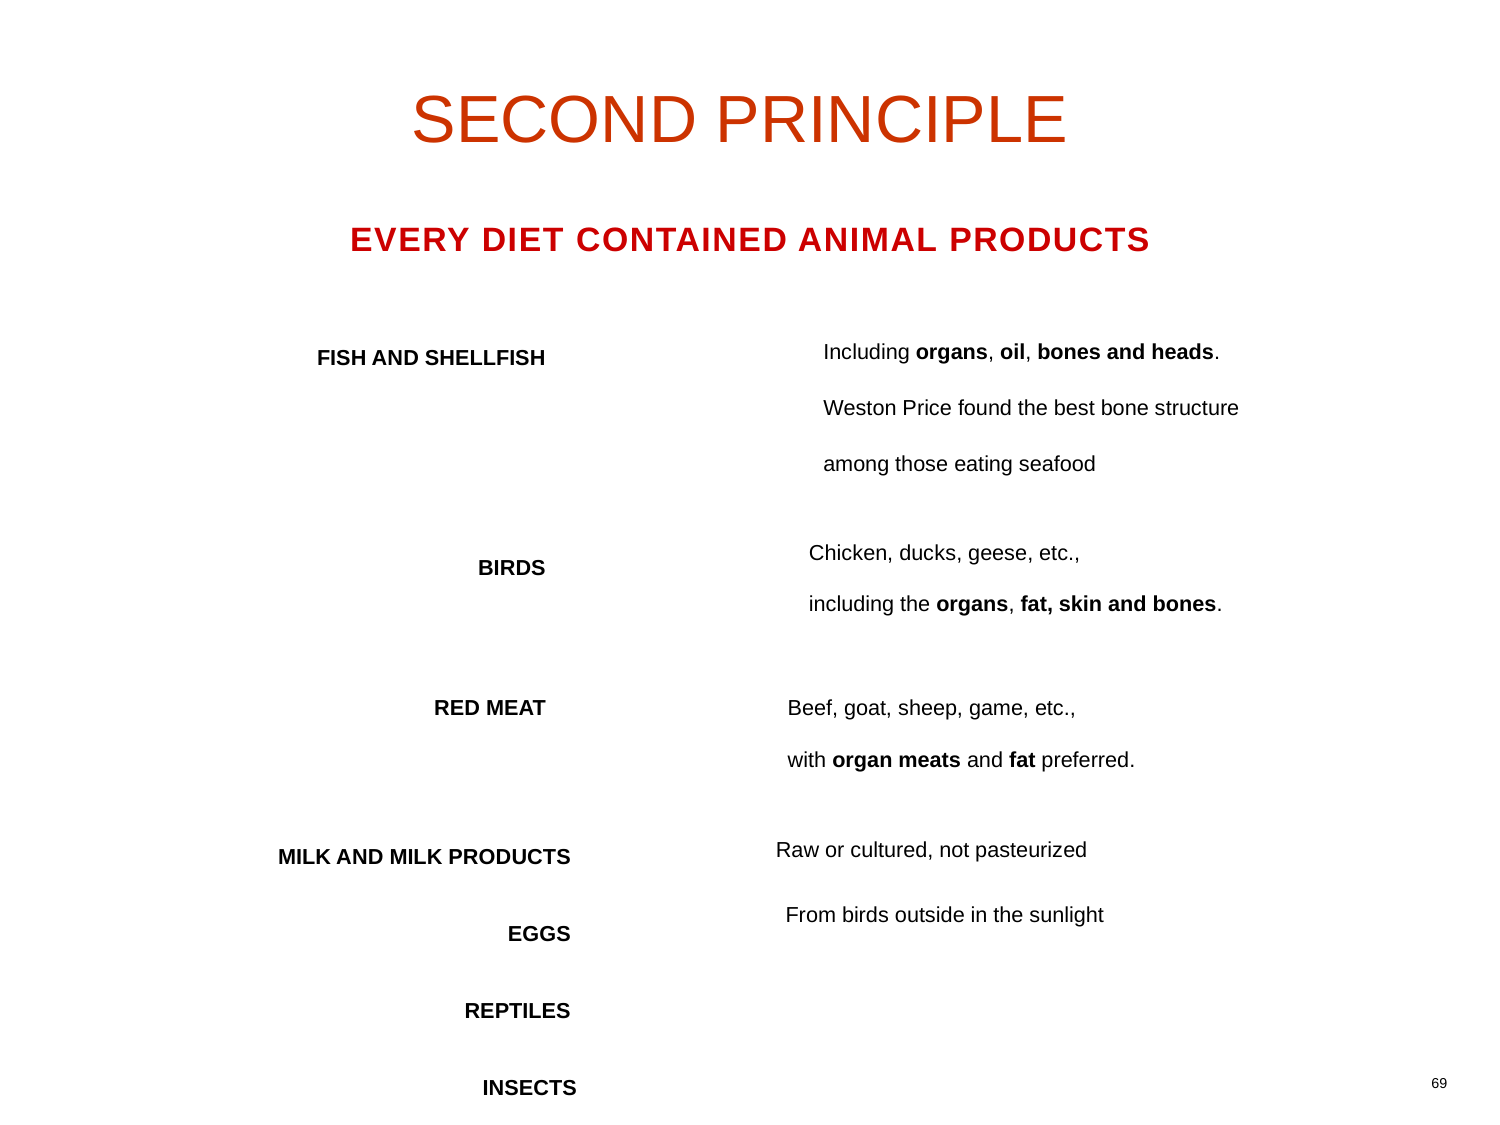

SECOND PRINCIPLE
EVERY DIET CONTAINED ANIMAL PRODUCTS
Including organs, oil, bones and heads.
Weston Price found the best bone structure
among those eating seafood
FISH AND SHELLFISH
Chicken, ducks, geese, etc.,
including the organs, fat, skin and bones.
BIRDS

RED MEAT
Beef, goat, sheep, game, etc.,
with organ meats and fat preferred.
MILK AND MILK PRODUCTS
EGGS
REPTILES
INSECTS
Raw or cultured, not pasteurized
From birds outside in the sunlight
69